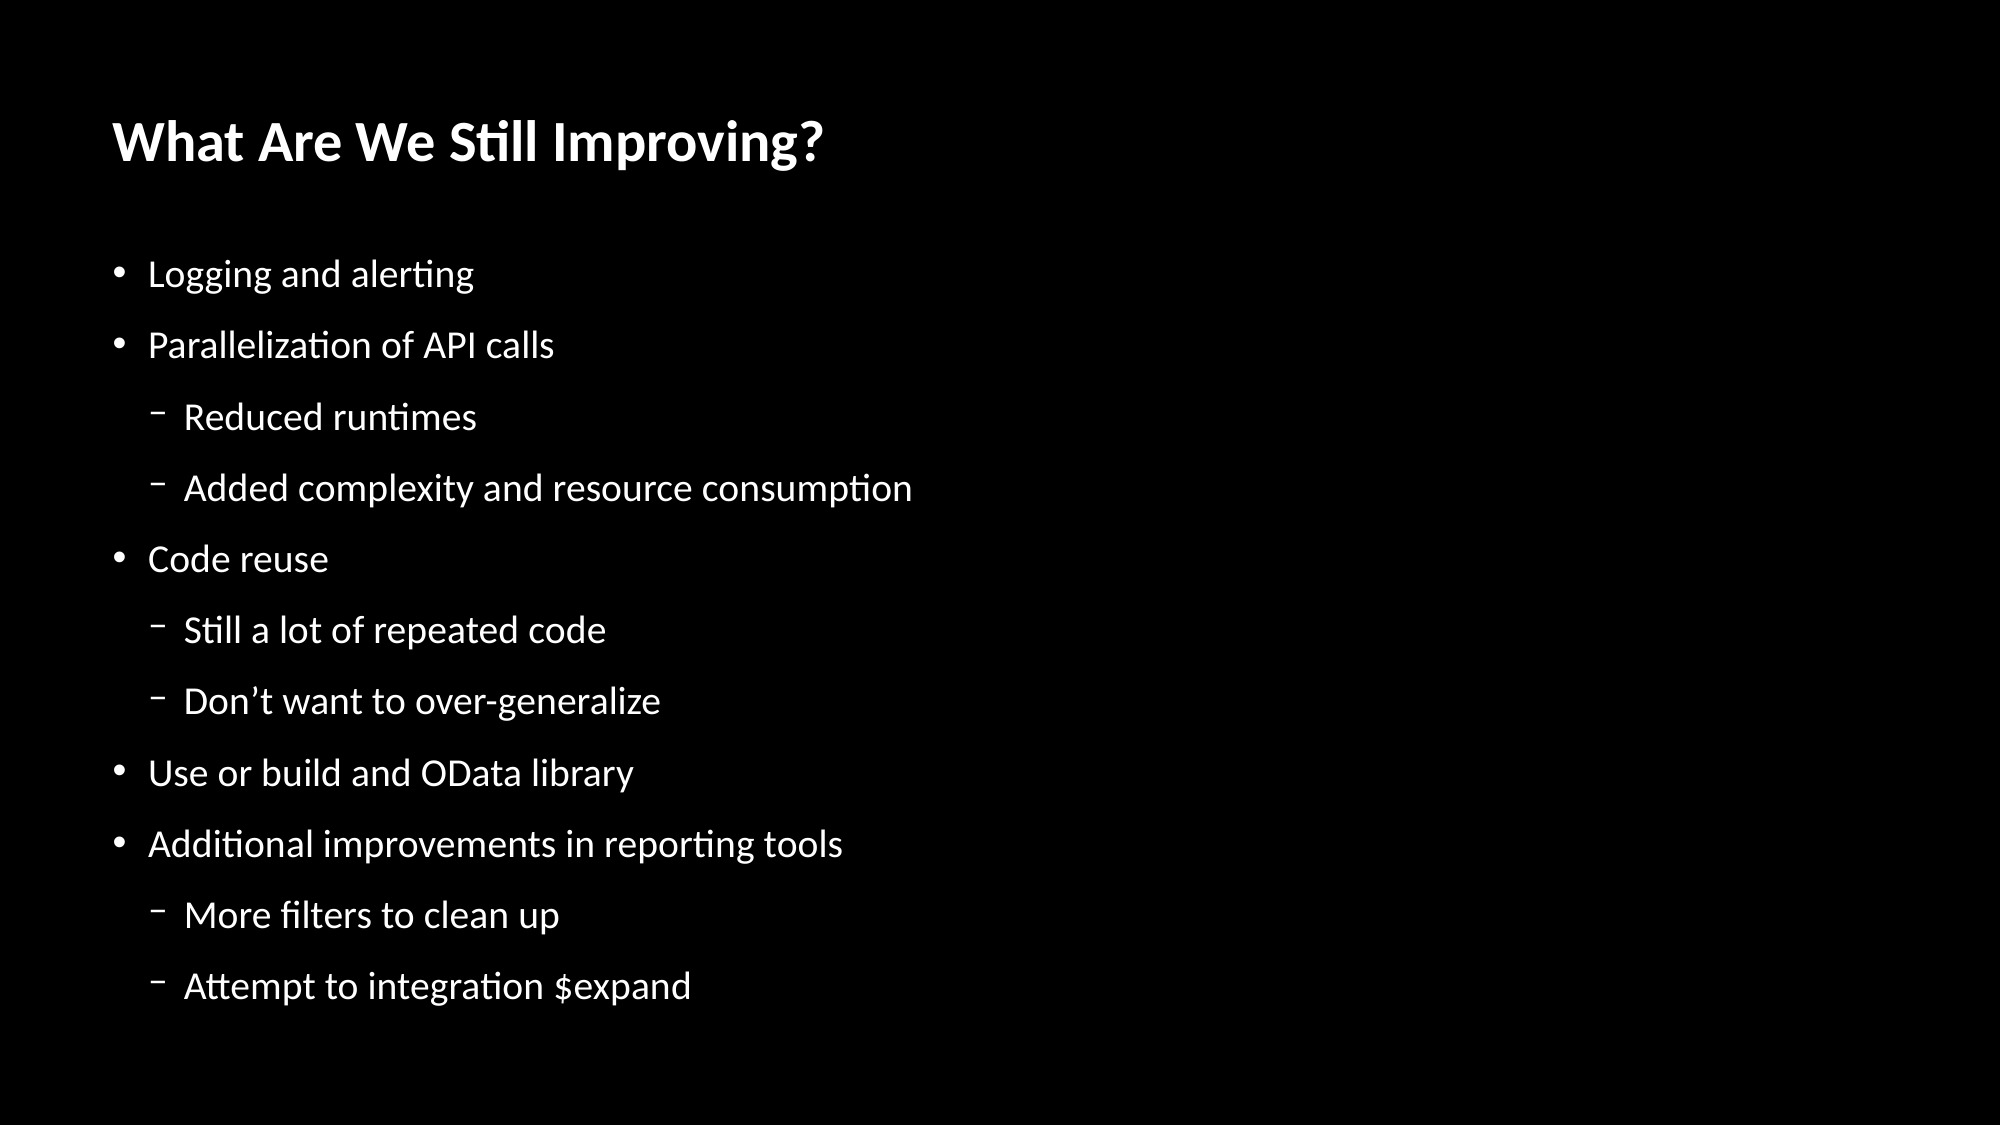

# What Are We Still Improving?
Logging and alerting
Parallelization of API calls
Reduced runtimes
Added complexity and resource consumption
Code reuse
Still a lot of repeated code
Don’t want to over-generalize
Use or build and OData library
Additional improvements in reporting tools
More filters to clean up
Attempt to integration $expand